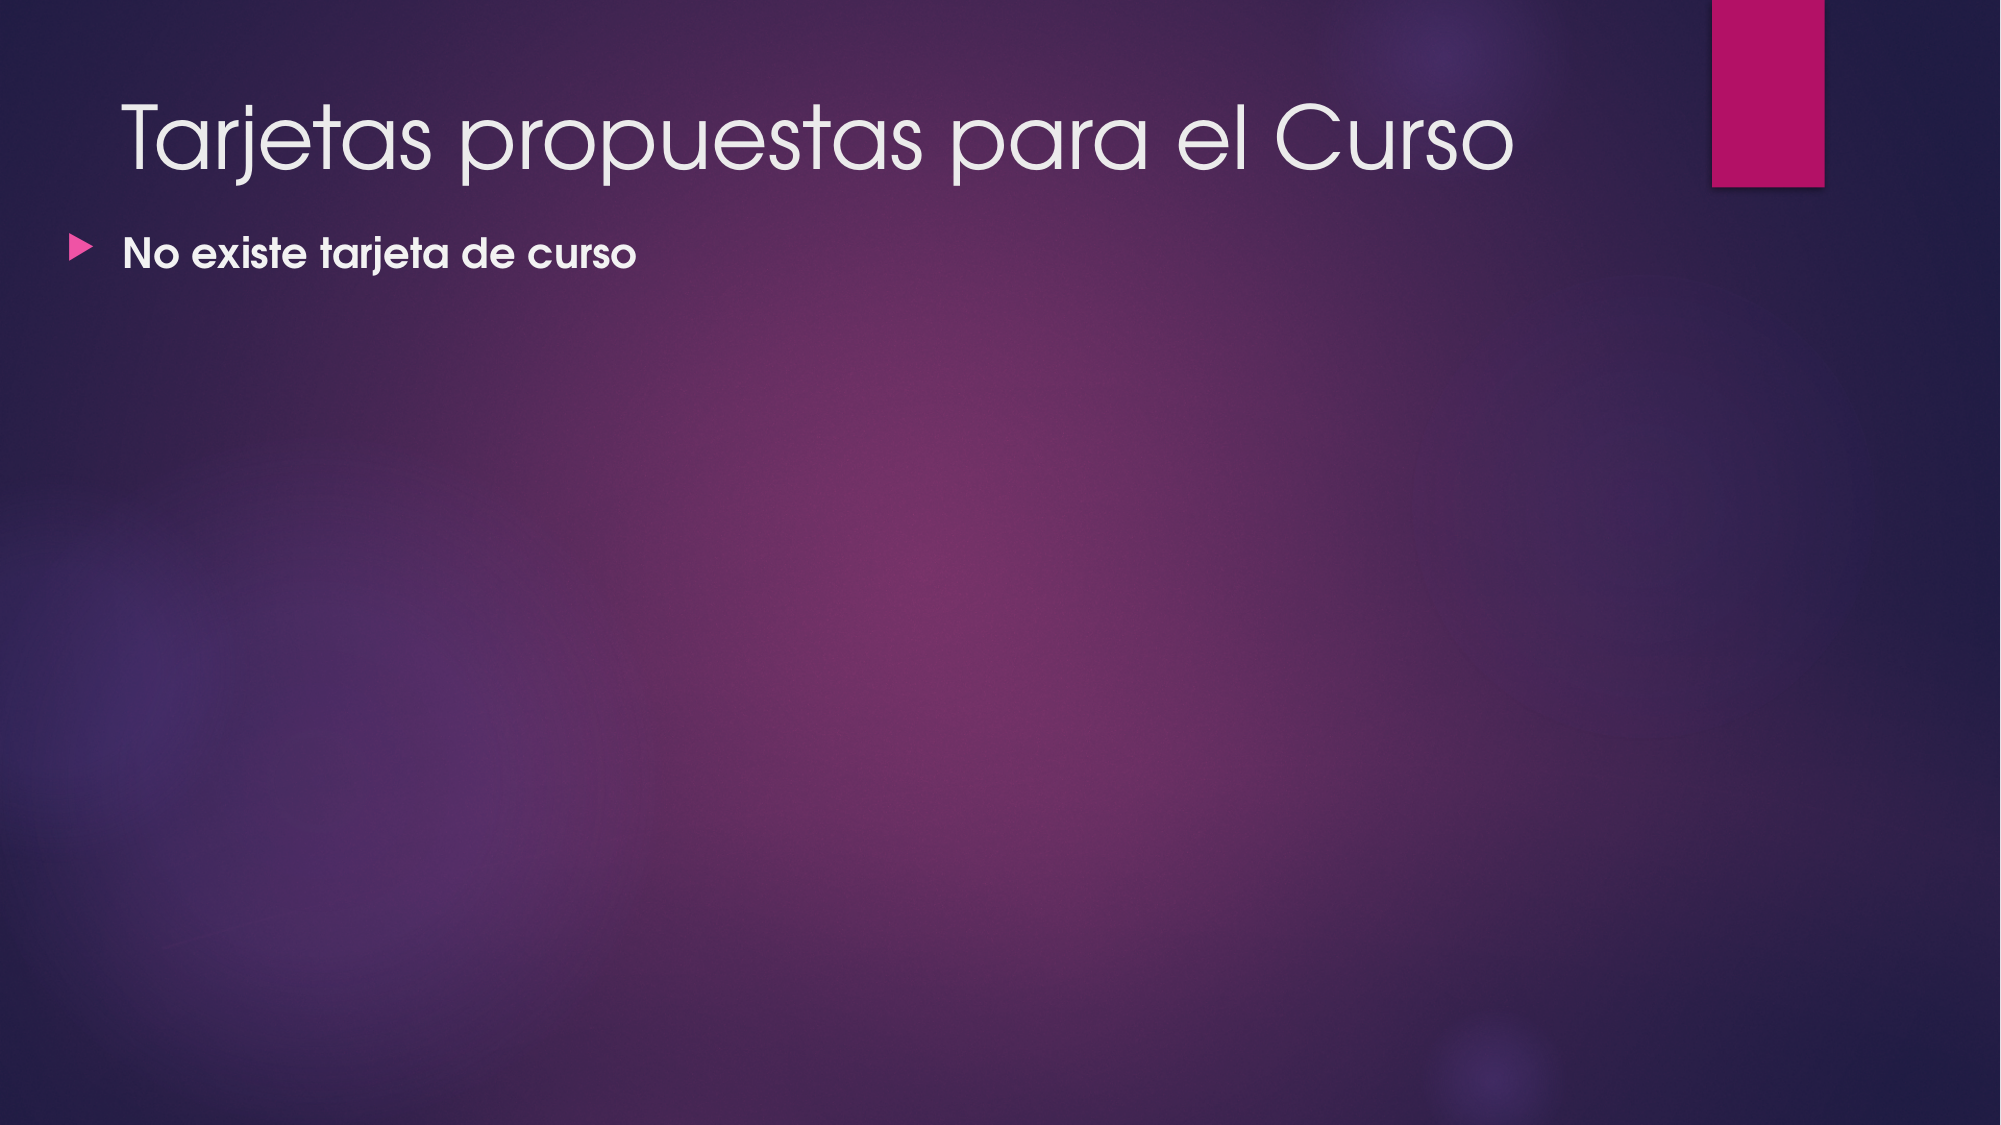

# Tarjetas propuestas para el Curso
No existe tarjeta de curso